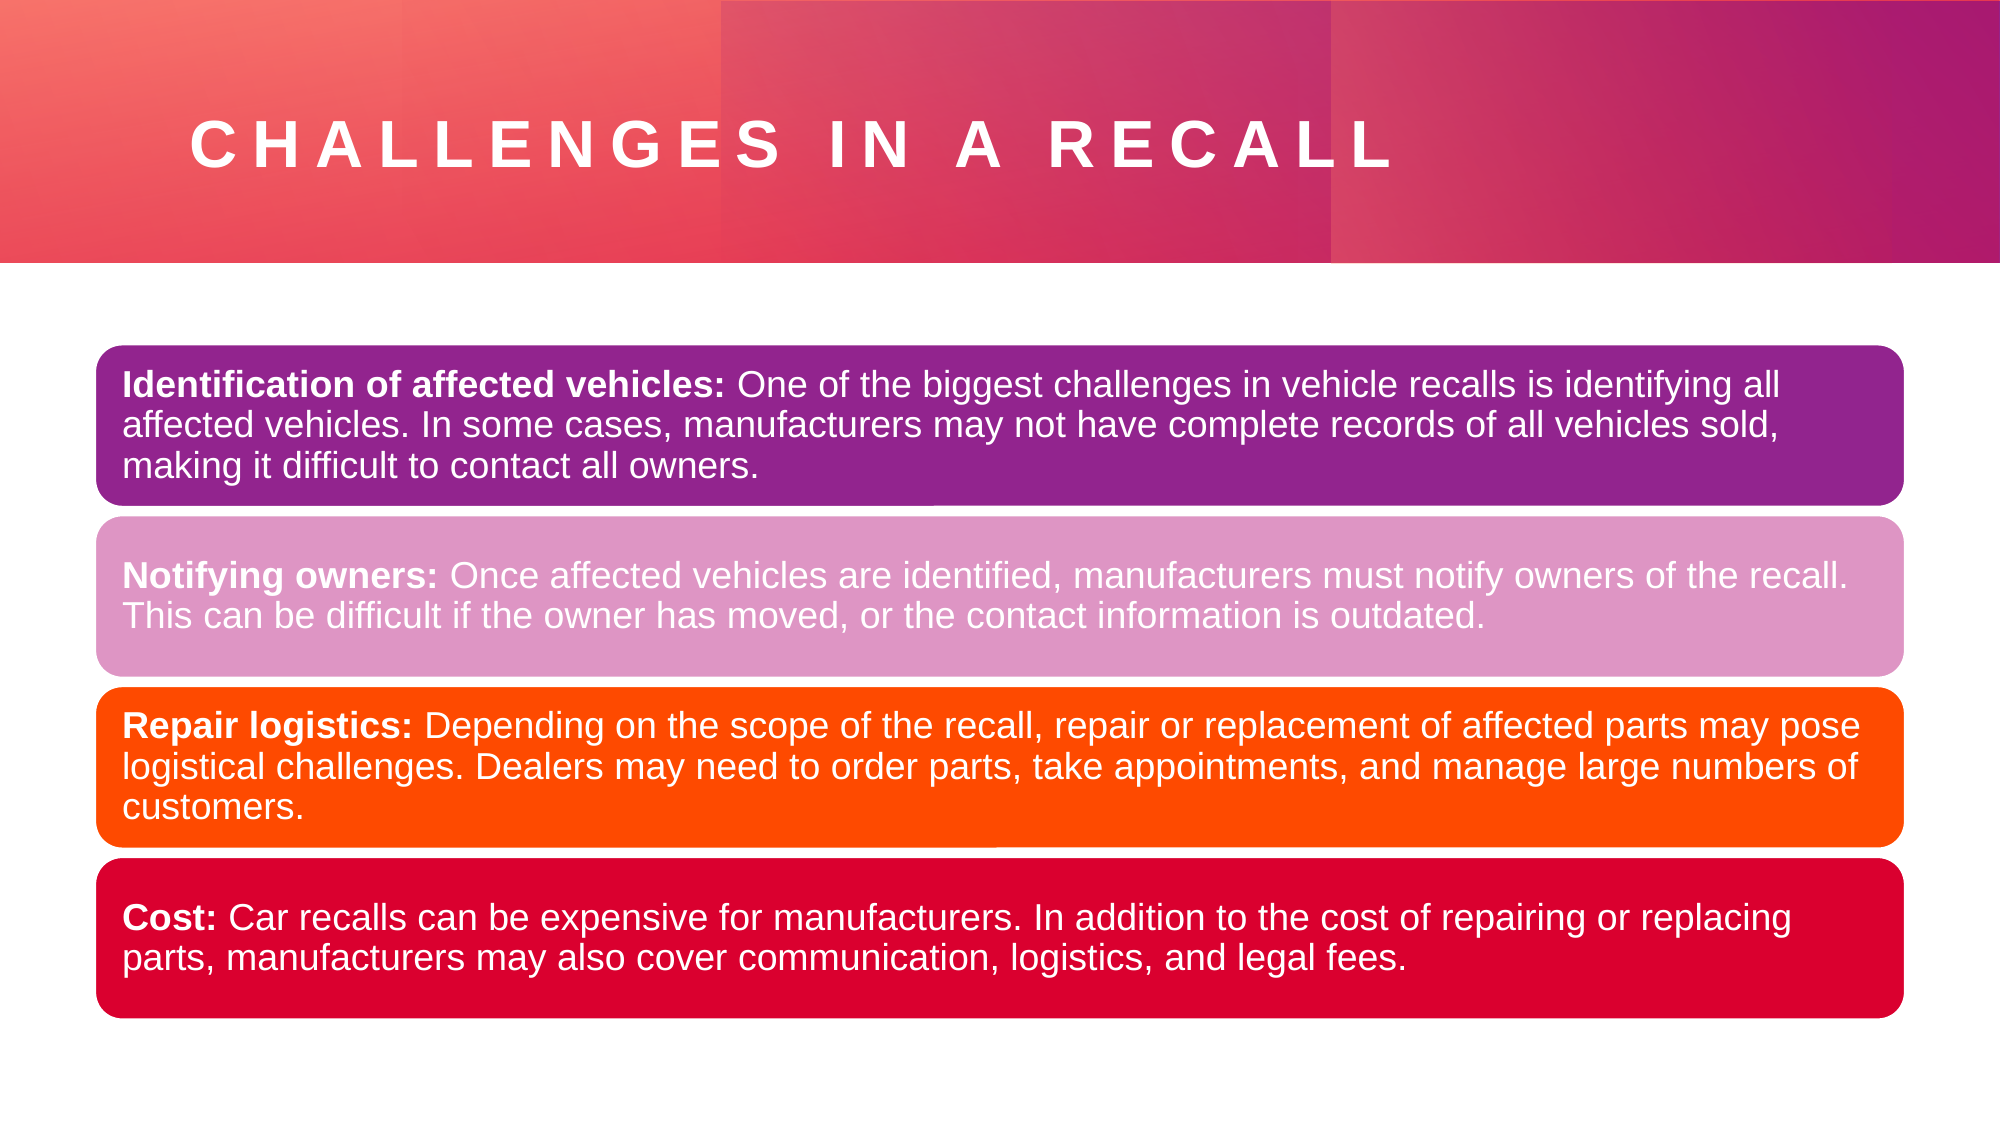

# CHALLENGES IN A RECALL
Identification of affected vehicles: One of the biggest challenges in vehicle recalls is identifying all affected vehicles. In some cases, manufacturers may not have complete records of all vehicles sold, making it difficult to contact all owners.
Notifying owners: Once affected vehicles are identified, manufacturers must notify owners of the recall. This can be difficult if the owner has moved, or the contact information is outdated.
Repair logistics: Depending on the scope of the recall, repair or replacement of affected parts may pose logistical challenges. Dealers may need to order parts, take appointments, and manage large numbers of customers.
Cost: Car recalls can be expensive for manufacturers. In addition to the cost of repairing or replacing parts, manufacturers may also cover communication, logistics, and legal fees.